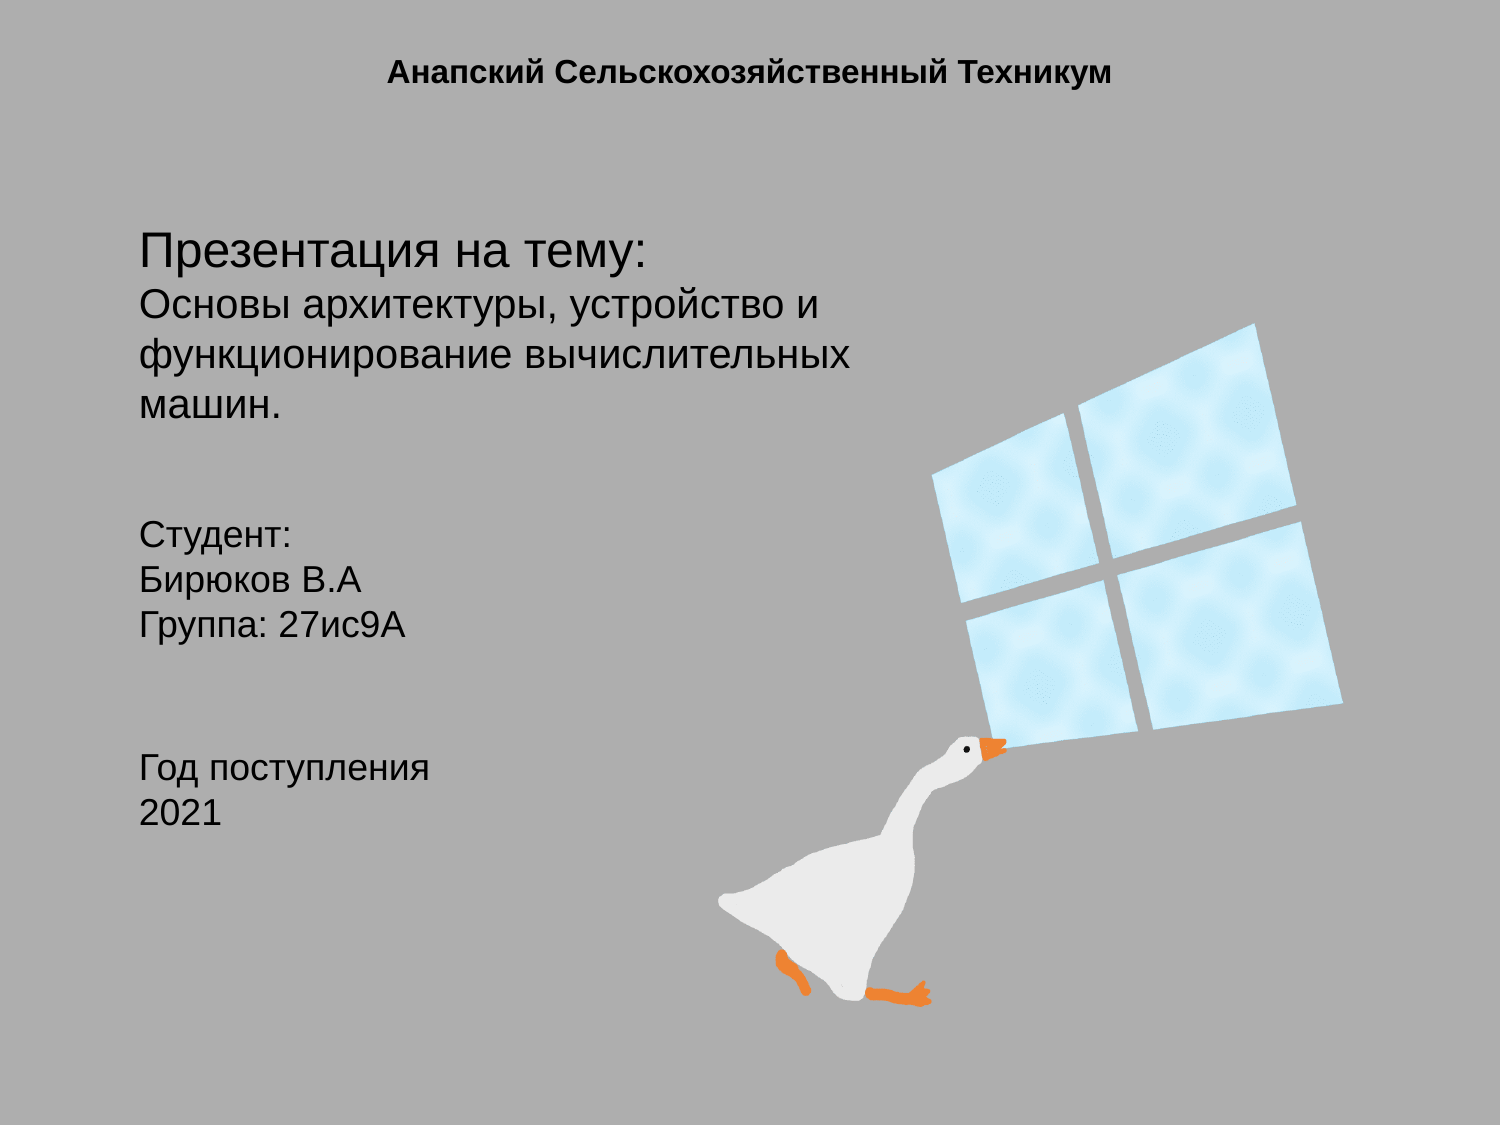

Анапский Сельскохозяйственный Техникум
Презентация на тему:
Основы архитектуры, устройство и функционирование вычислительных машин.
Студент:
Бирюков В.А
Группа: 27ис9А
Год поступления
2021